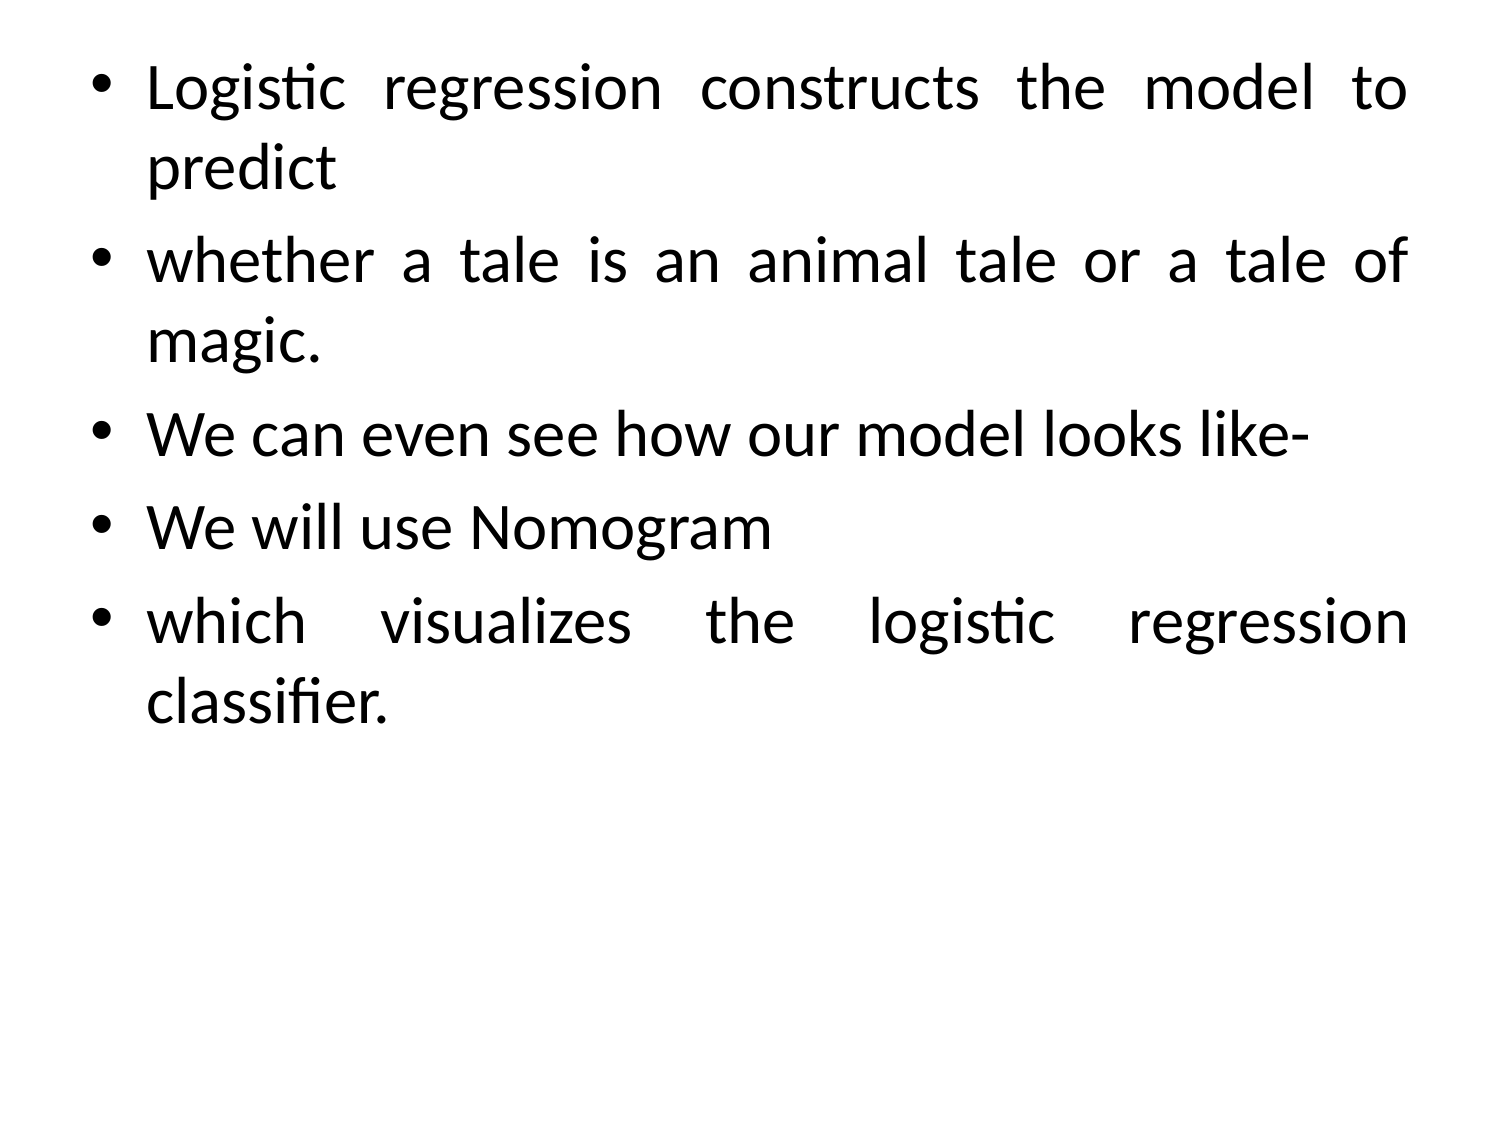

Logistic regression constructs the model to predict
whether a tale is an animal tale or a tale of magic.
We can even see how our model looks like-
We will use Nomogram
which visualizes the logistic regression classifier.